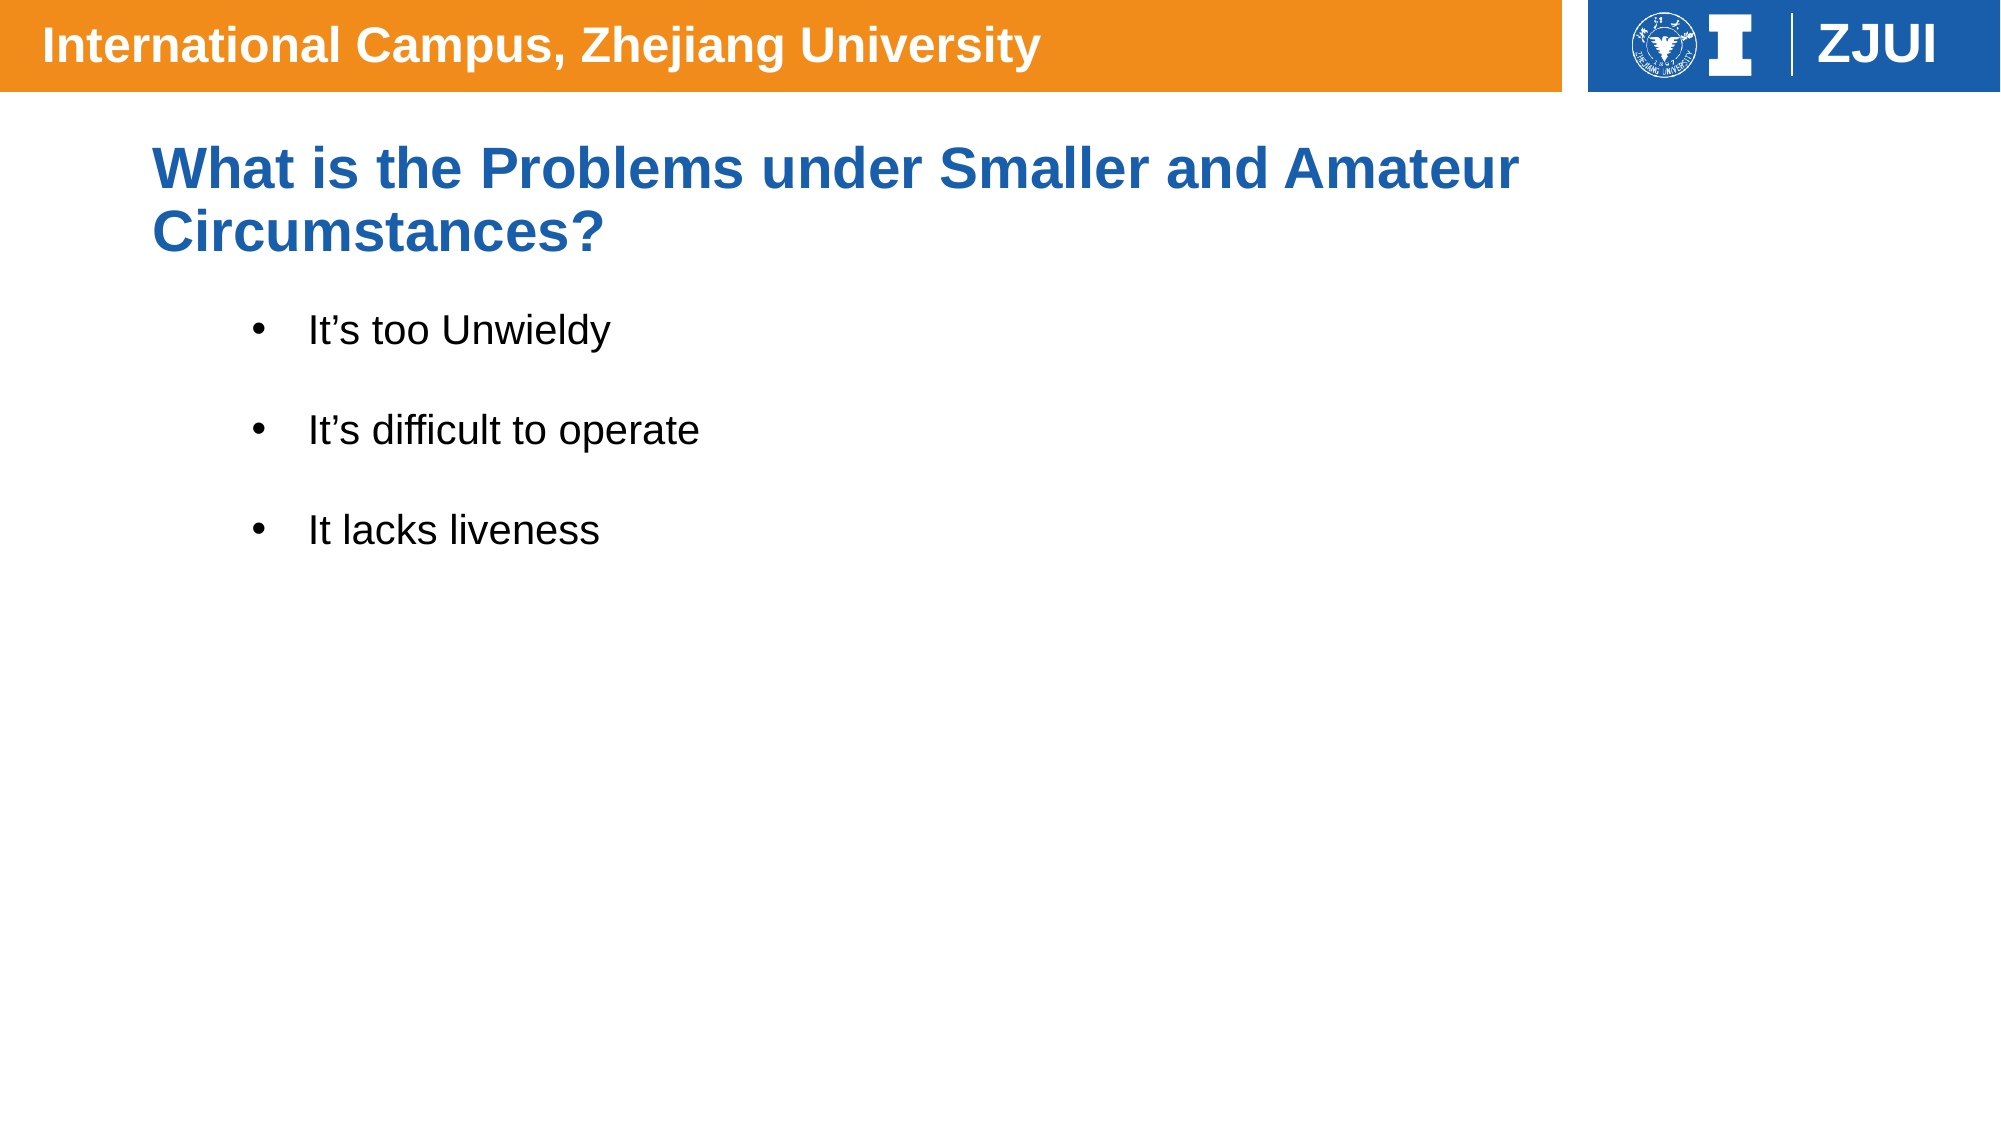

# What is the Problems under Smaller and Amateur Circumstances?
It’s too Unwieldy
It’s difficult to operate
It lacks liveness